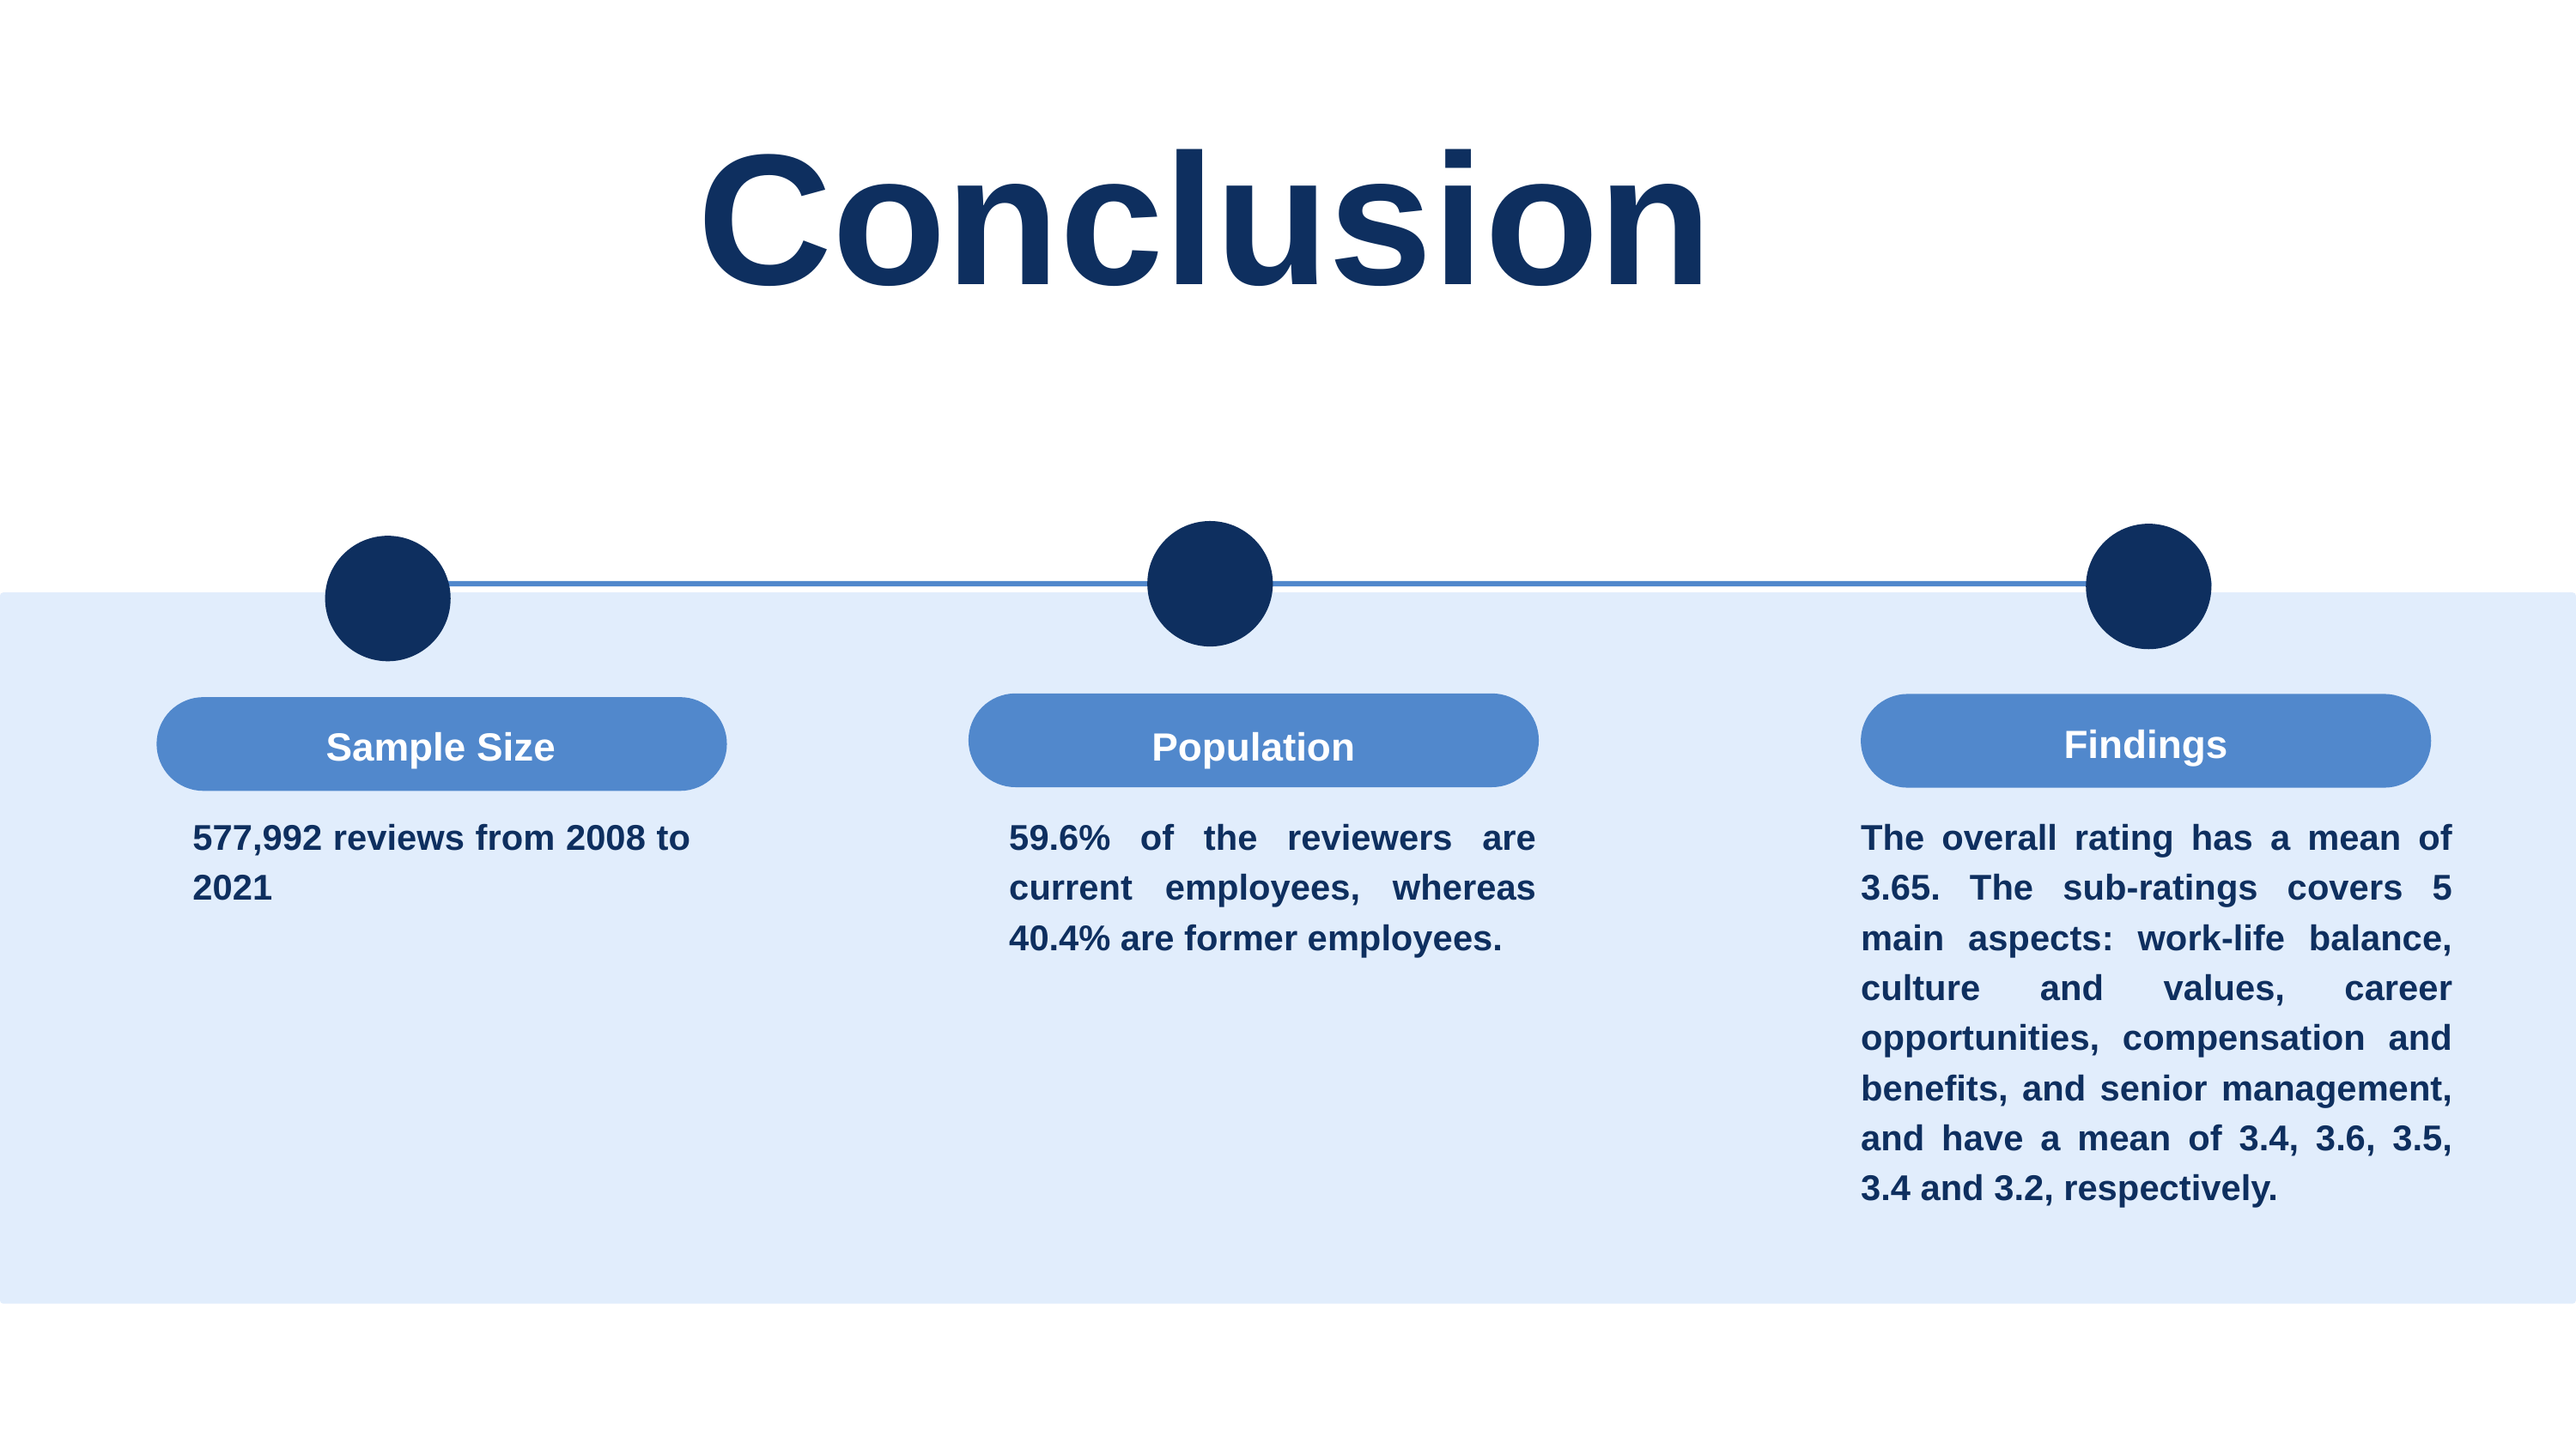

Conclusion

Findings
Sample Size
Population
577,992 reviews from 2008 to 2021
59.6% of the reviewers are current employees, whereas 40.4% are former employees.
The overall rating has a mean of 3.65. The sub-ratings covers 5 main aspects: work-life balance, culture and values, career opportunities, compensation and benefits, and senior management, and have a mean of 3.4, 3.6, 3.5, 3.4 and 3.2, respectively.